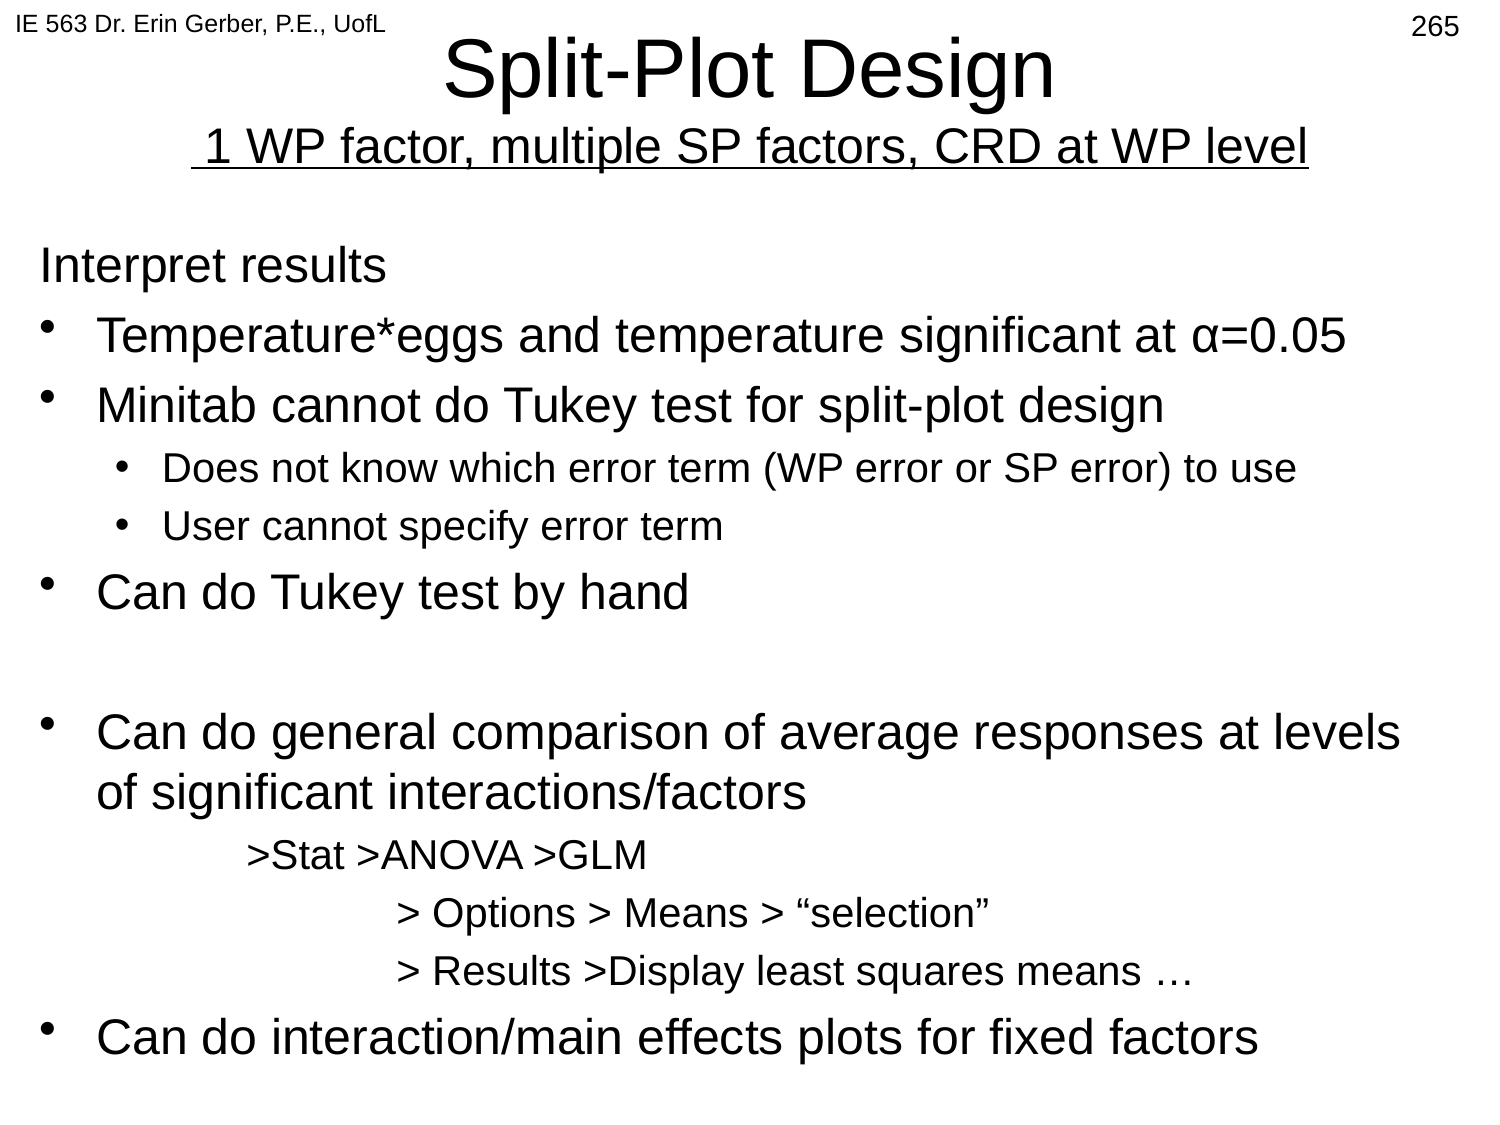

IE 563 Dr. Erin Gerber, P.E., UofL
# Split-Plot Design 1 WP factor, multiple SP factors, CRD at WP level
265
Interpret results
Temperature*eggs and temperature significant at α=0.05
Minitab cannot do Tukey test for split-plot design
Does not know which error term (WP error or SP error) to use
User cannot specify error term
Can do Tukey test by hand

Can do general comparison of average responses at levels of significant interactions/factors
		>Stat >ANOVA >GLM
			> Options > Means > “selection”
			> Results >Display least squares means …
Can do interaction/main effects plots for fixed factors